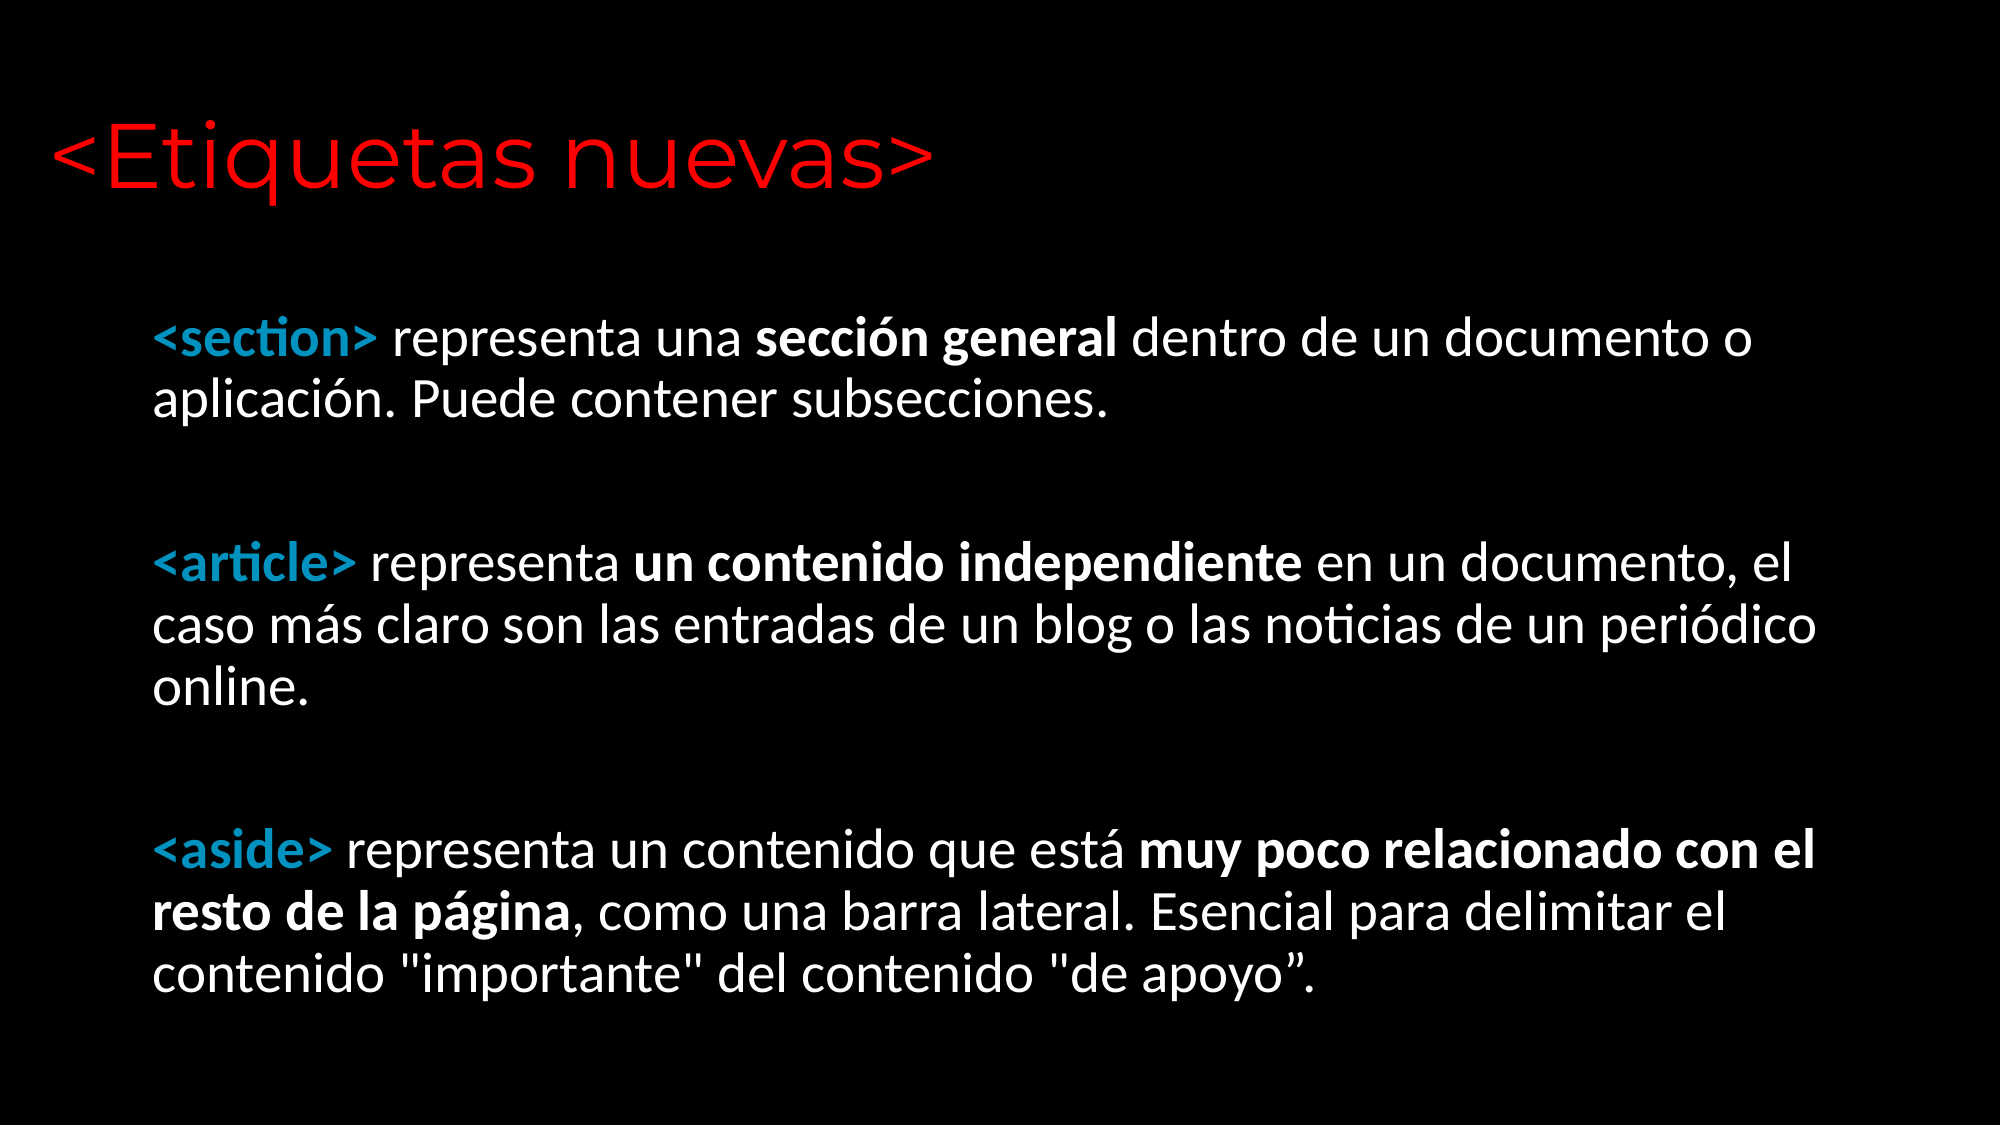

<Etiquetas nuevas>
<section> representa una sección general dentro de un documento o aplicación. Puede contener subsecciones.

<article> representa un contenido independiente en un documento, el caso más claro son las entradas de un blog o las noticias de un periódico online.

<aside> representa un contenido que está muy poco relacionado con el resto de la página, como una barra lateral. Esencial para delimitar el contenido "importante" del contenido "de apoyo”.